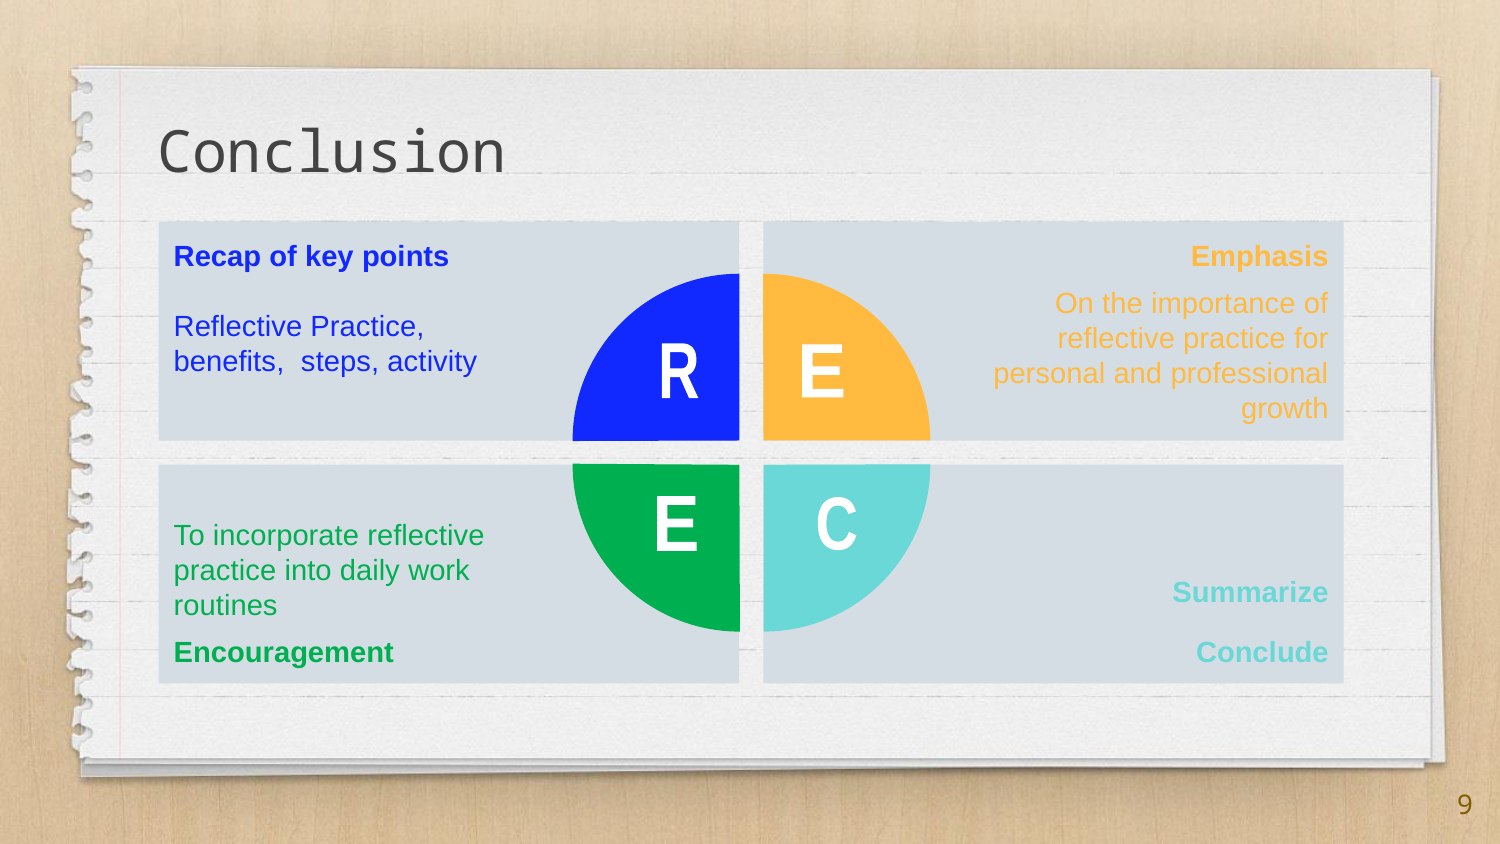

Conclusion
Recap of key points

Reflective Practice, benefits,  steps, activity
Emphasis
On the importance of reflective practice for personal and professional growth

R
E

To incorporate reflective practice into daily work routines
Encouragement

Summarize
Conclude
E
C
9